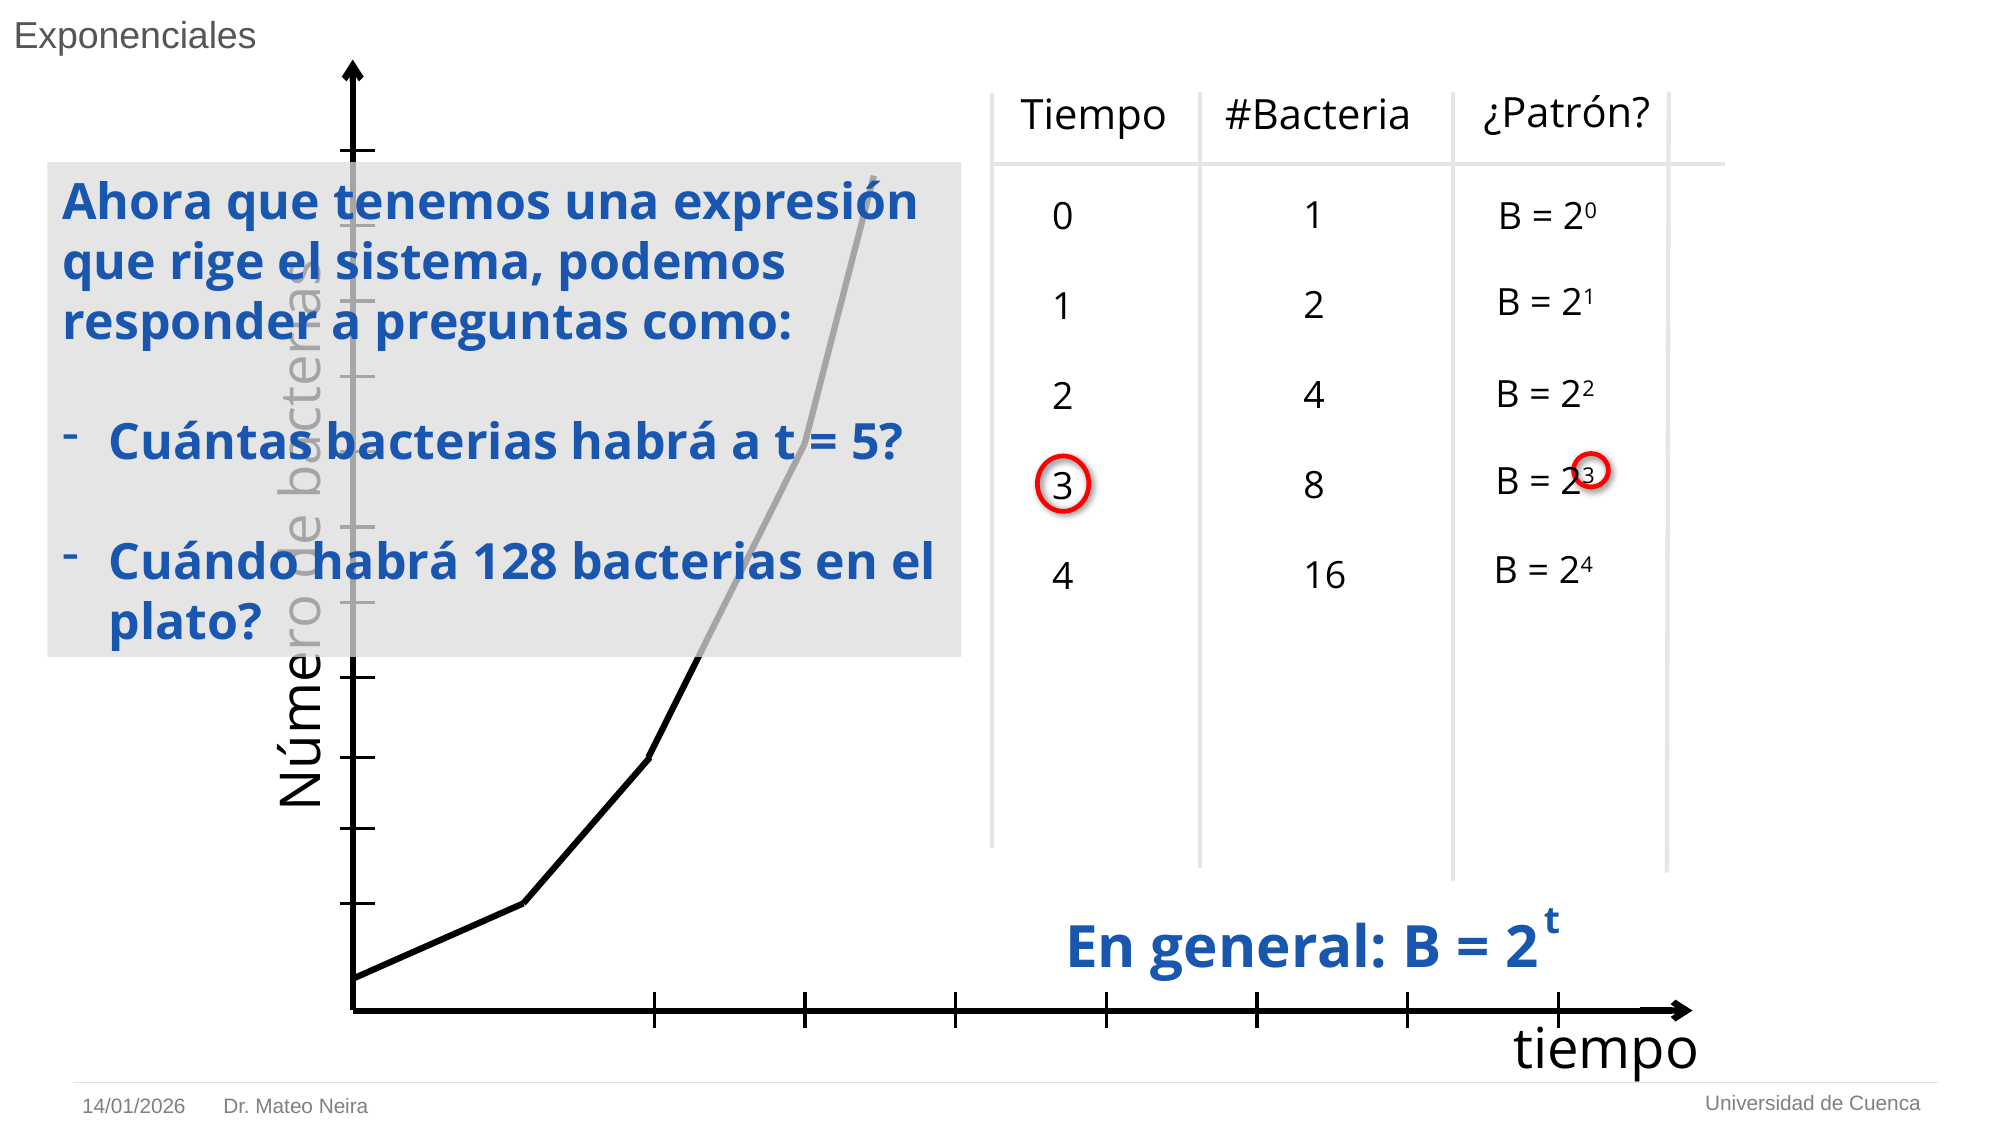

# Exponenciales
¿Patrón?
Tiempo
#Bacteria
Ahora que tenemos una expresión que rige el sistema, podemos responder a preguntas como:

Cuántas bacterias habrá a t = 5?

Cuándo habrá 128 bacterias en el plato?
1

2

4

8

16
B = 20
0

1

2

3

4
B = 21
B = 22
Número de bacterias
B = 23

B = 24
t
En general: B = 2
tiempo